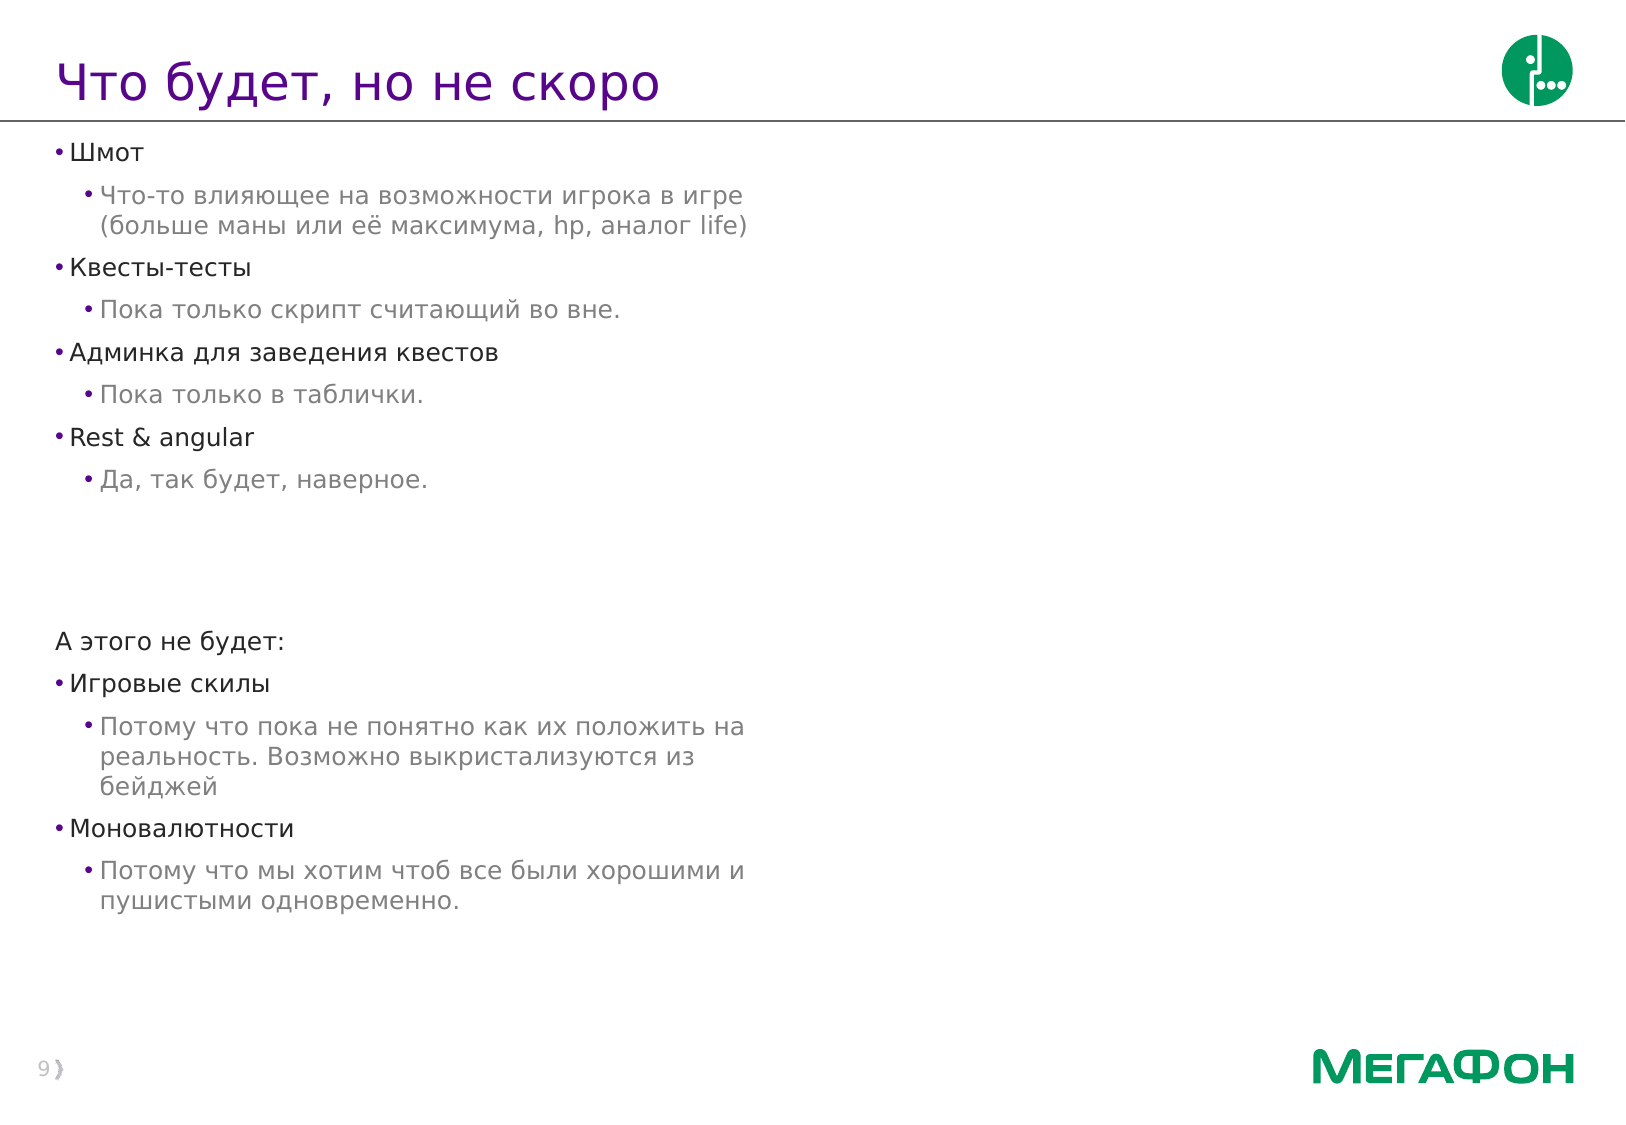

# Что будет, но не скоро
Шмот
Что-то влияющее на возможности игрока в игре (больше маны или её максимума, hp, аналог life)
Квесты-тесты
Пока только скрипт считающий во вне.
Админка для заведения квестов
Пока только в таблички.
Rest & angular
Да, так будет, наверное.

А этого не будет:
Игровые скилы
Потому что пока не понятно как их положить на реальность. Возможно выкристализуются из бейджей
Моновалютности
Потому что мы хотим чтоб все были хорошими и пушистыми одновременно.

9